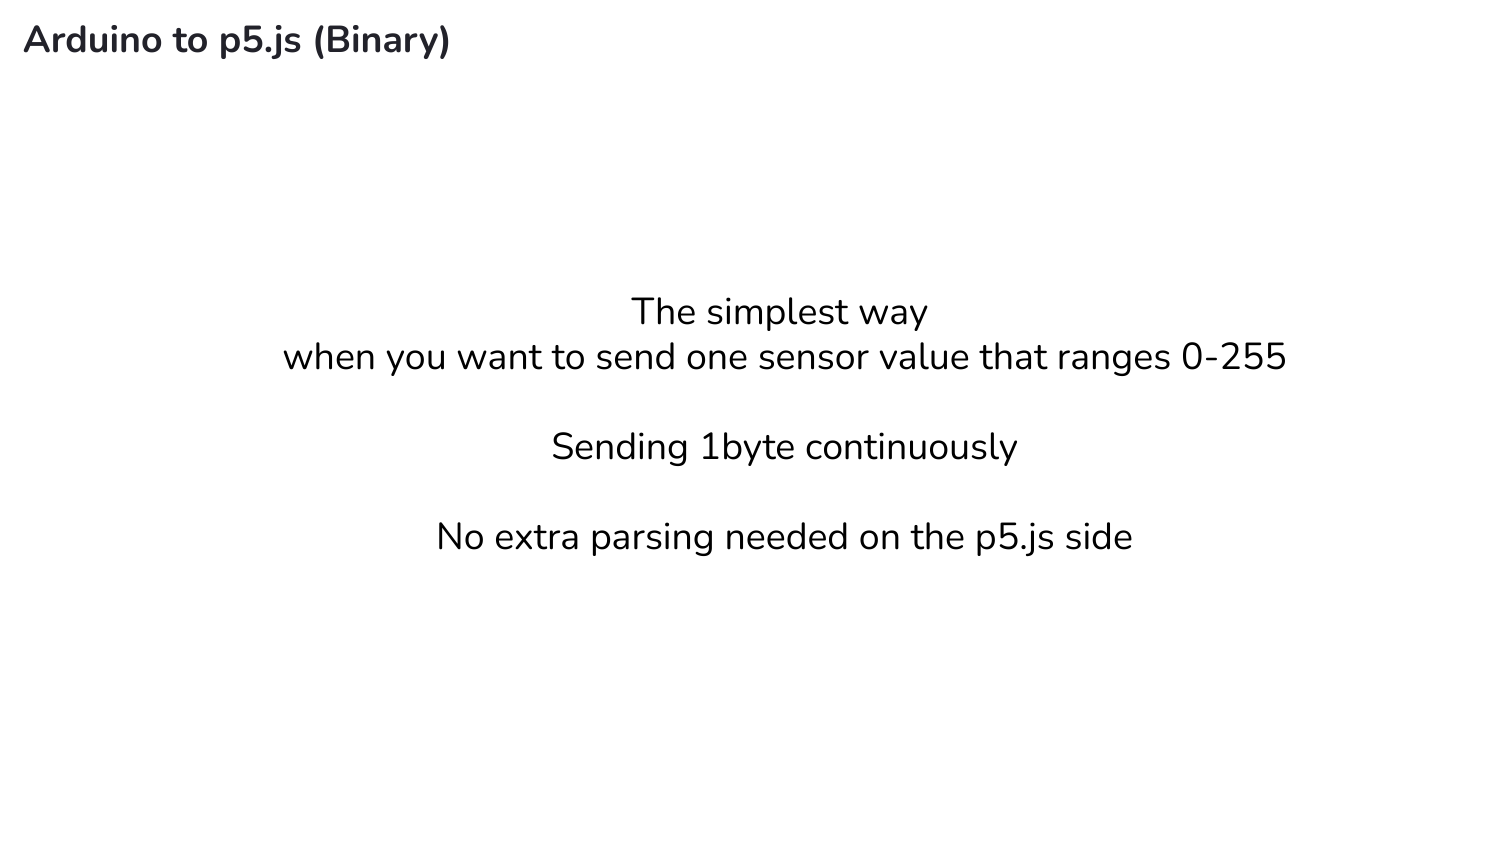

# Arduino to p5.js (Binary)
The simplest way
when you want to send one sensor value that ranges 0-255

Sending 1byte continuously

No extra parsing needed on the p5.js side